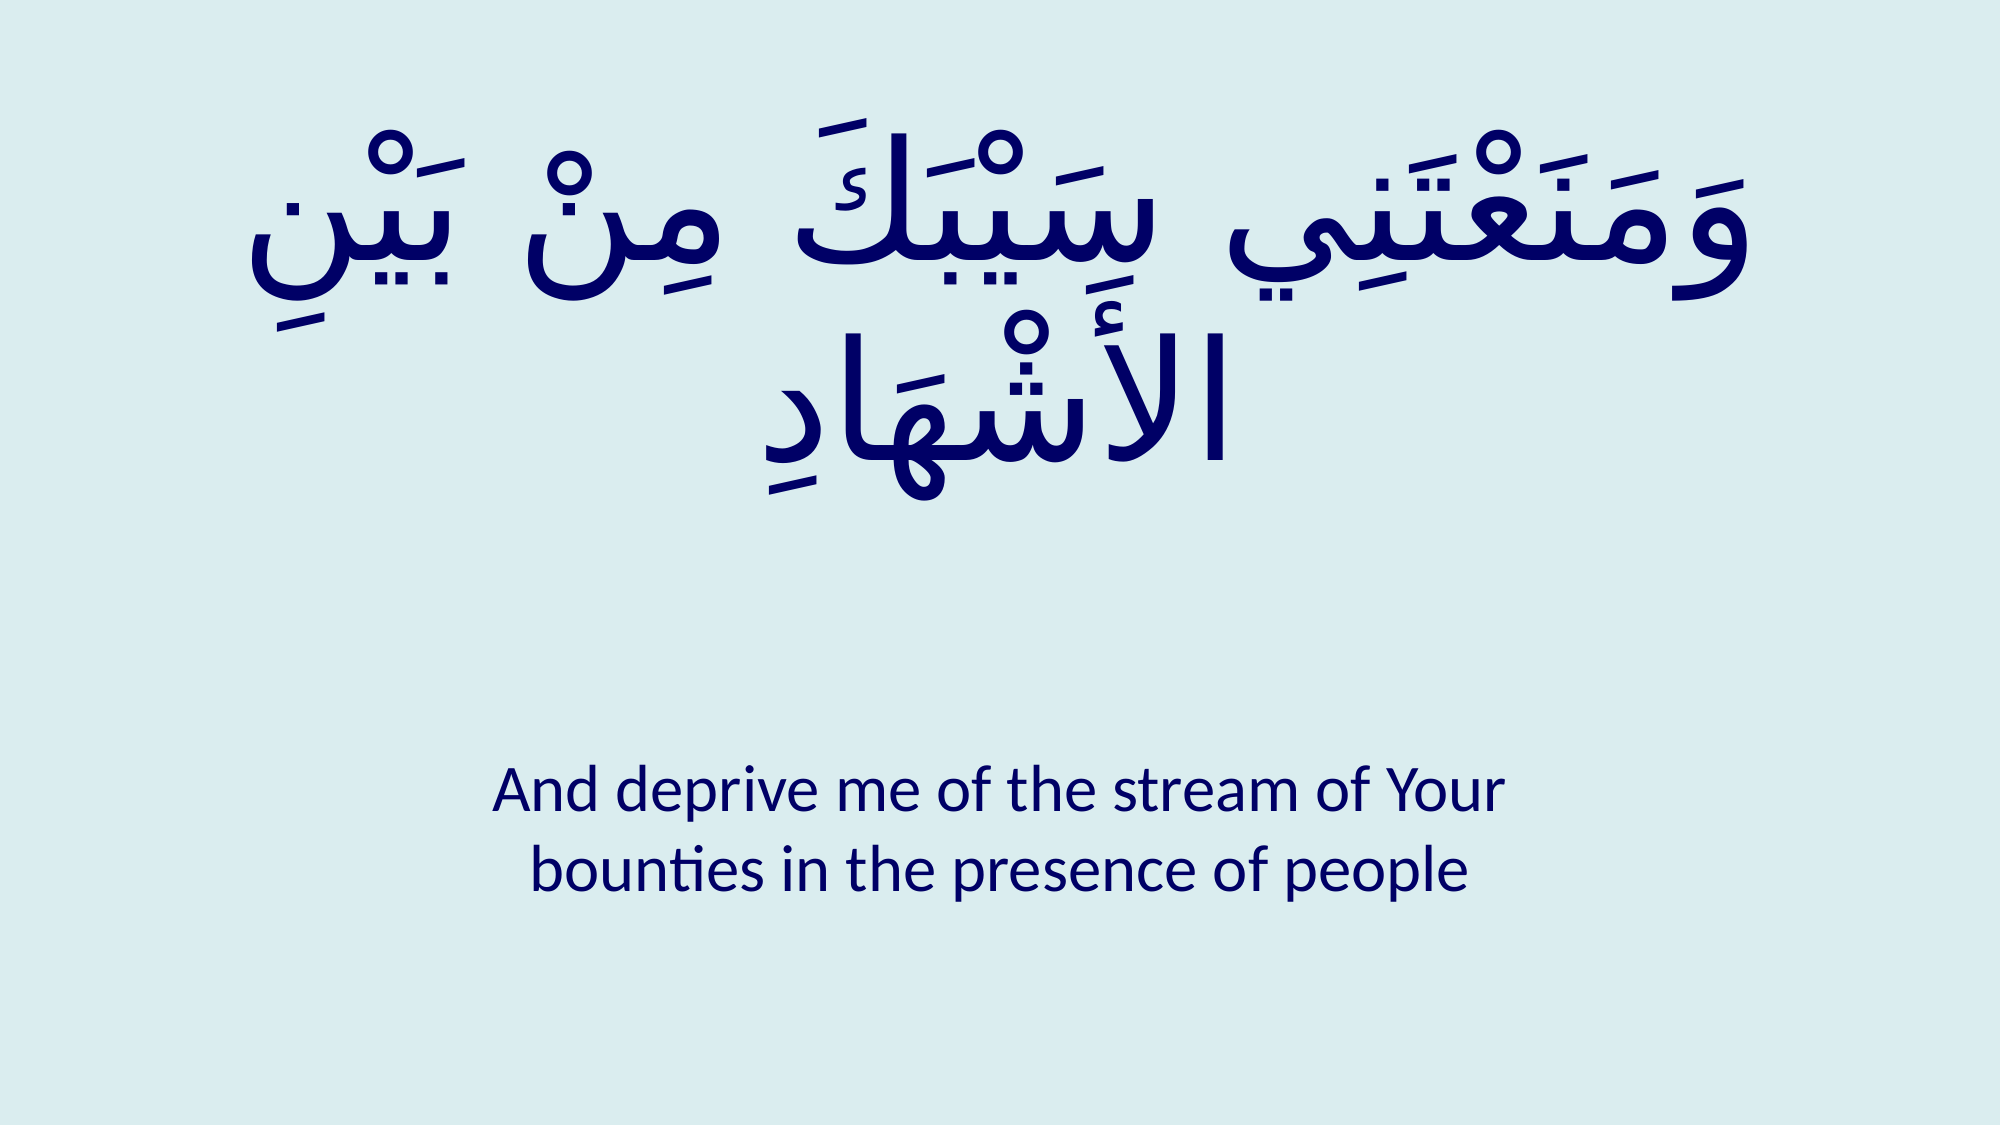

# وَمَنَعْتَنِي سَيْبَكَ مِنْ بَيْنِ الأَشْهَادِ
And deprive me of the stream of Your bounties in the presence of people